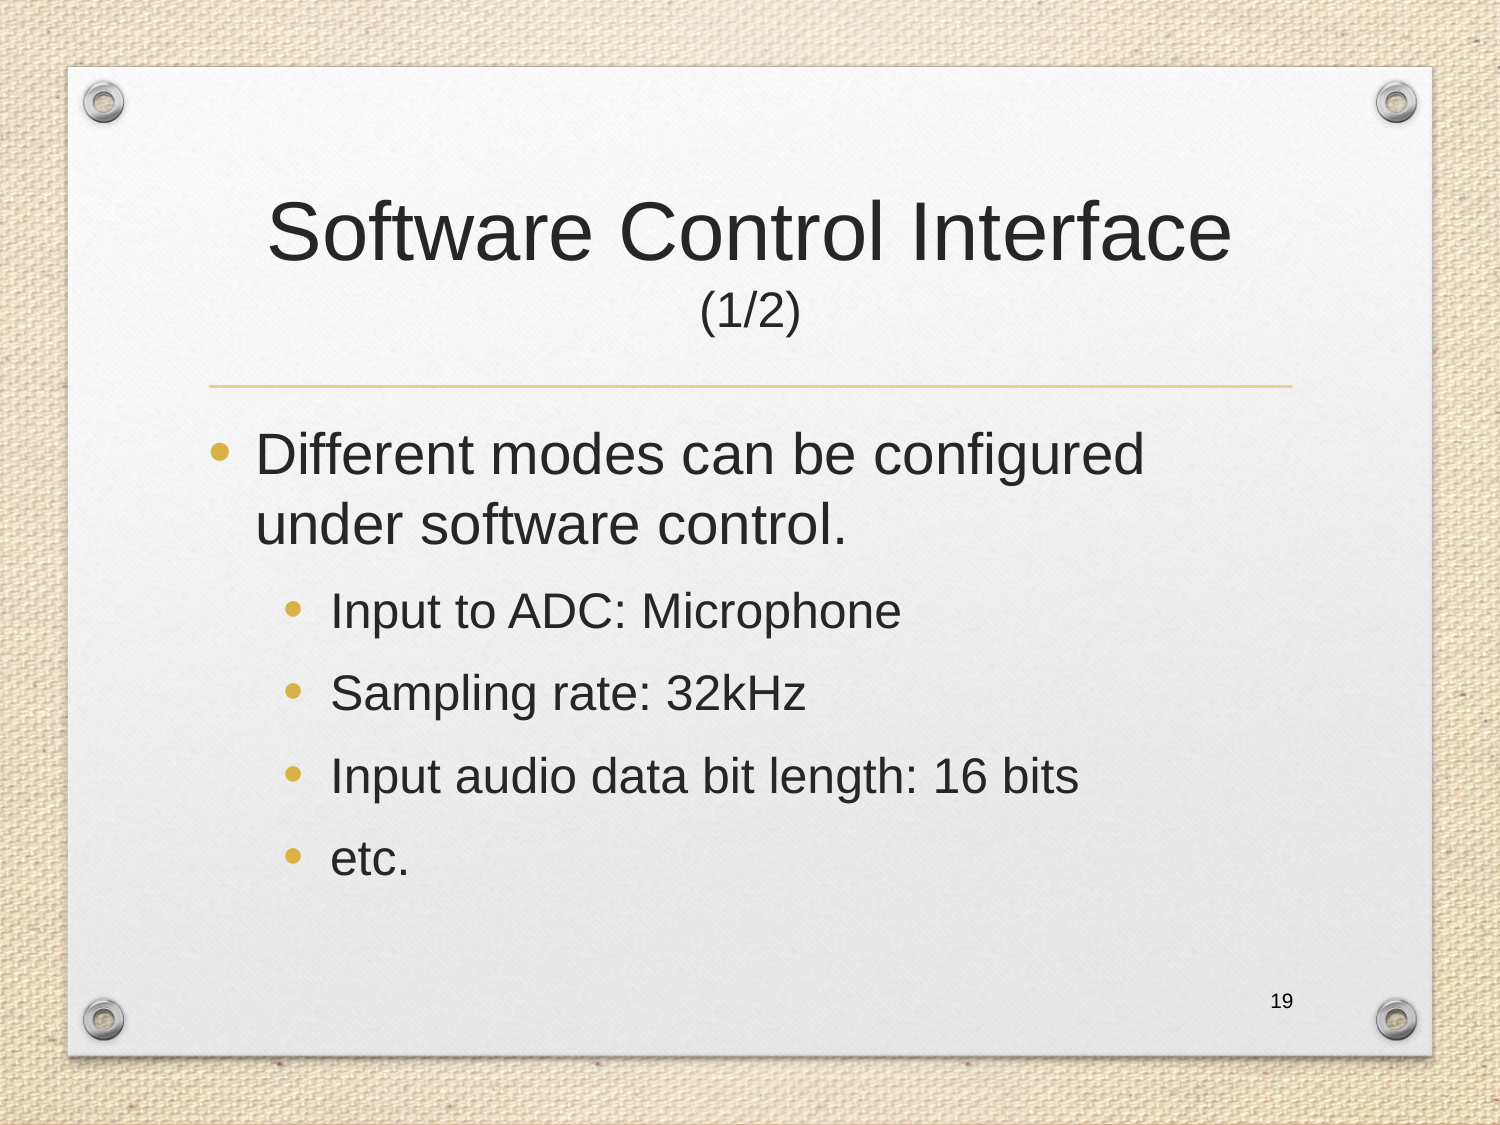

# Software Control Interface (1/2)
Different modes can be configured under software control.
Input to ADC: Microphone
Sampling rate: 32kHz
Input audio data bit length: 16 bits
etc.
19